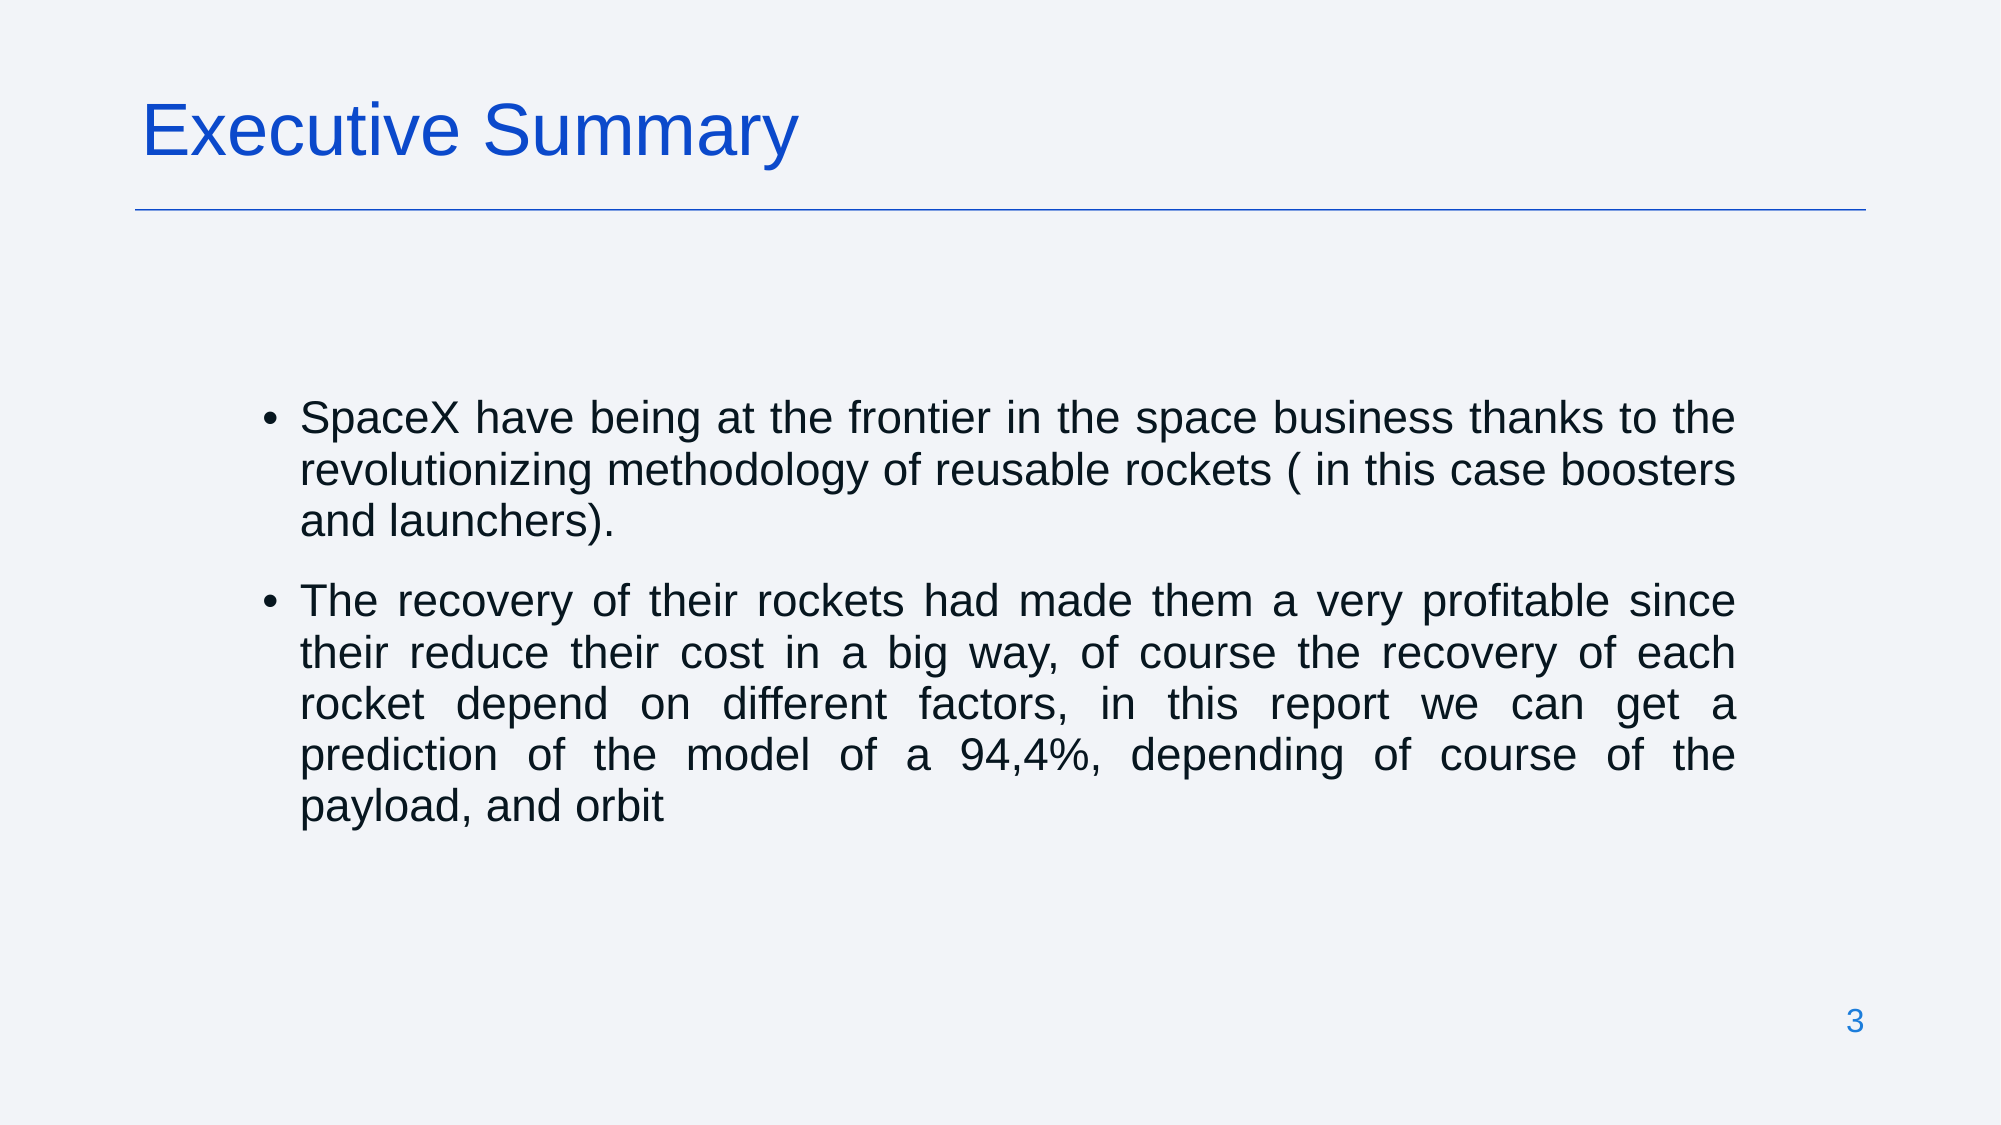

Executive Summary

SpaceX have being at the frontier in the space business thanks to the revolutionizing methodology of reusable rockets ( in this case boosters and launchers).
The recovery of their rockets had made them a very profitable since their reduce their cost in a big way, of course the recovery of each rocket depend on different factors, in this report we can get a prediction of the model of a 94,4%, depending of course of the payload, and orbit
3